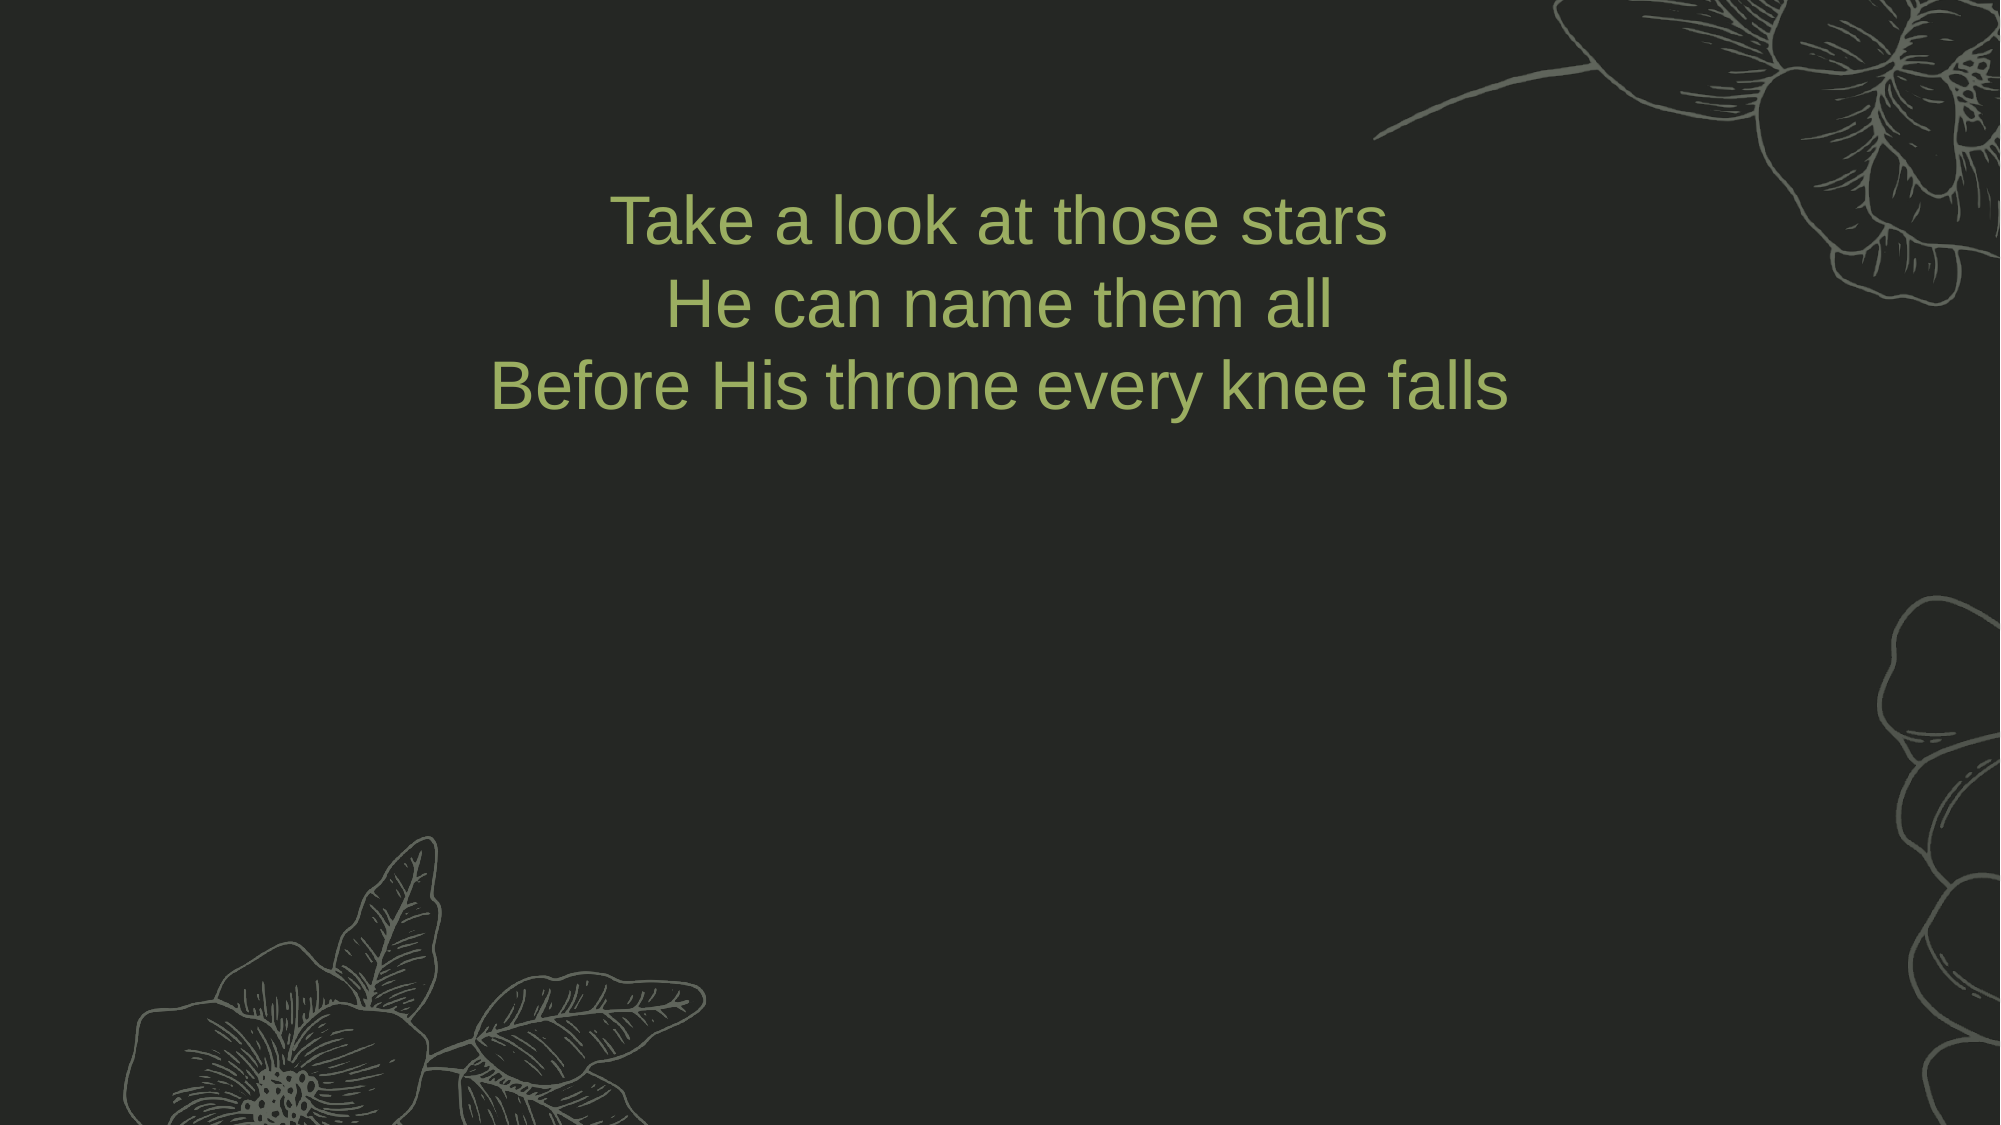

Take a look at those stars
He can name them all
Before His throne every knee falls